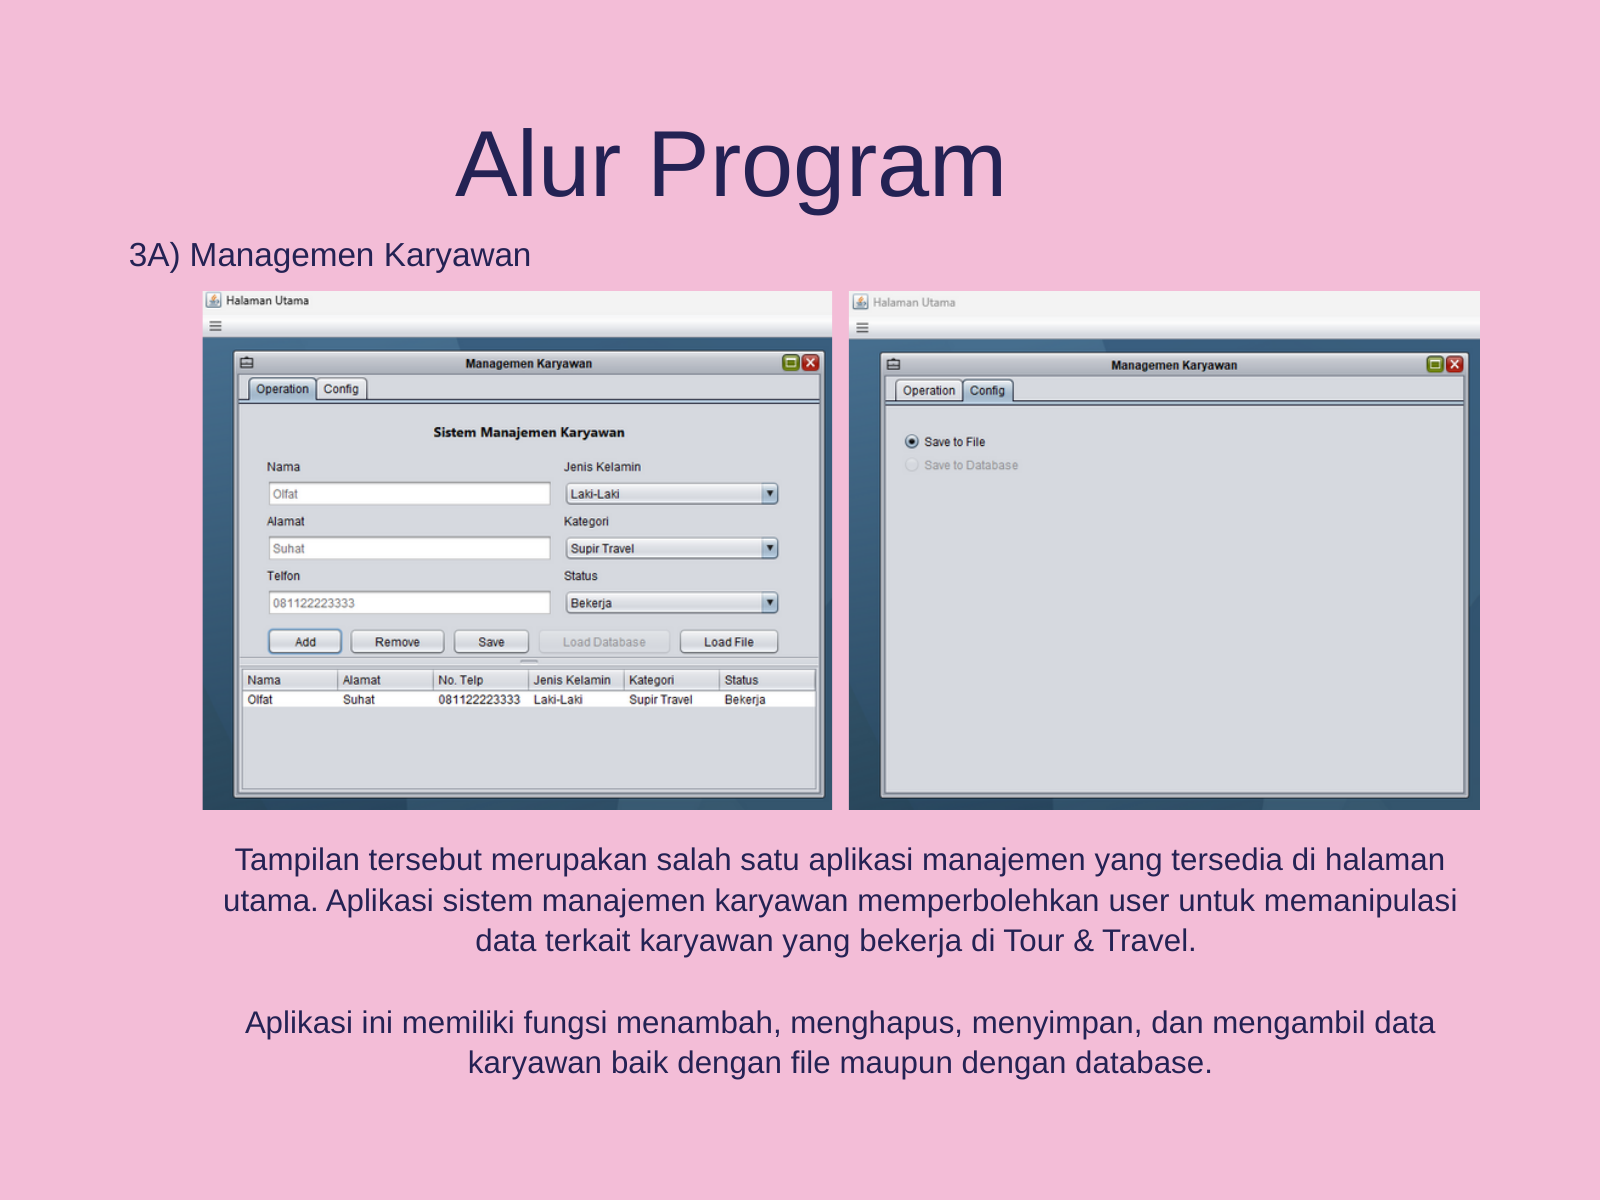

Alur Program
3A) Managemen Karyawan

Tampilan tersebut merupakan salah satu aplikasi manajemen yang tersedia di halaman utama. Aplikasi sistem manajemen karyawan memperbolehkan user untuk memanipulasi data terkait karyawan yang bekerja di Tour & Travel.

Aplikasi ini memiliki fungsi menambah, menghapus, menyimpan, dan mengambil data karyawan baik dengan file maupun dengan database.